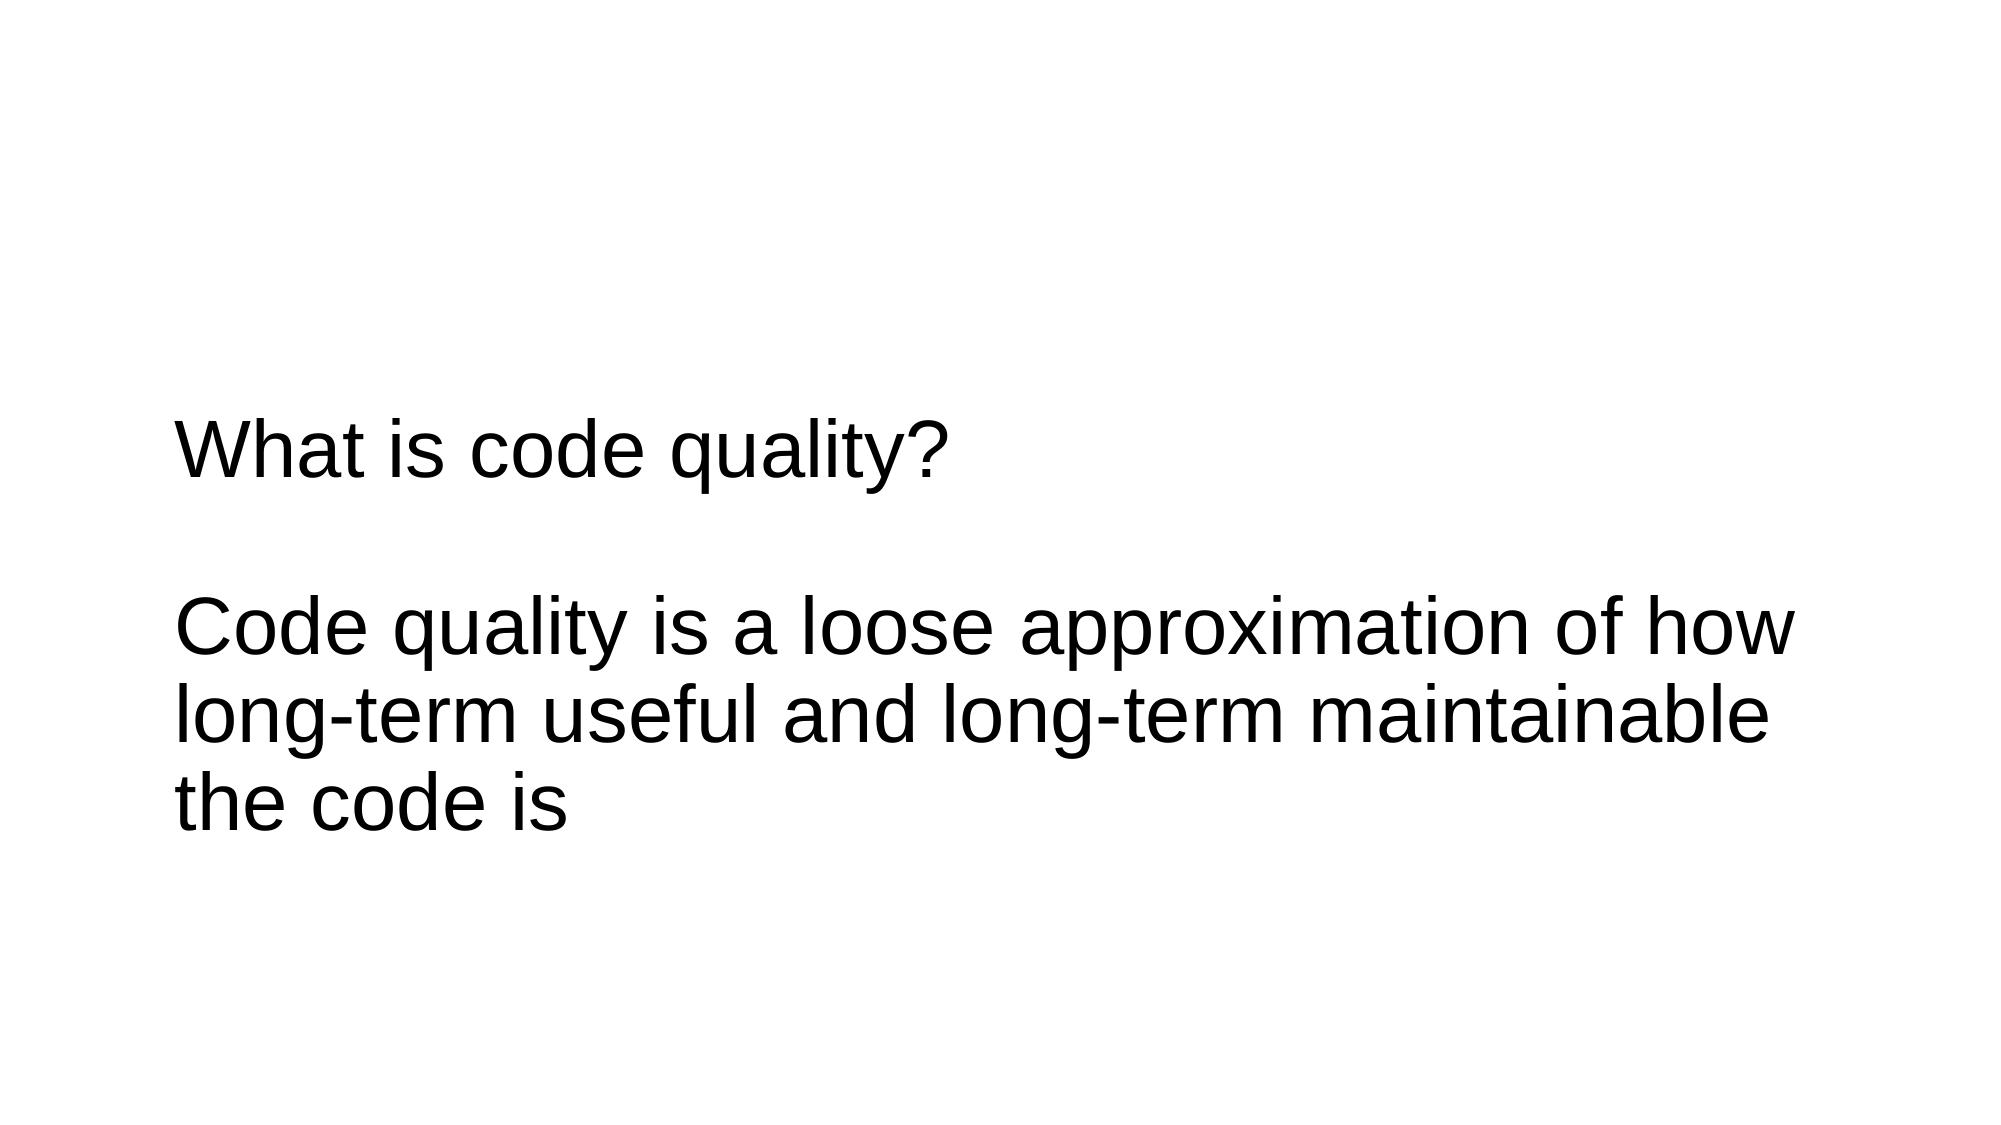

# What is code quality? Code quality is a loose approximation of how long-term useful and long-term maintainable the code is